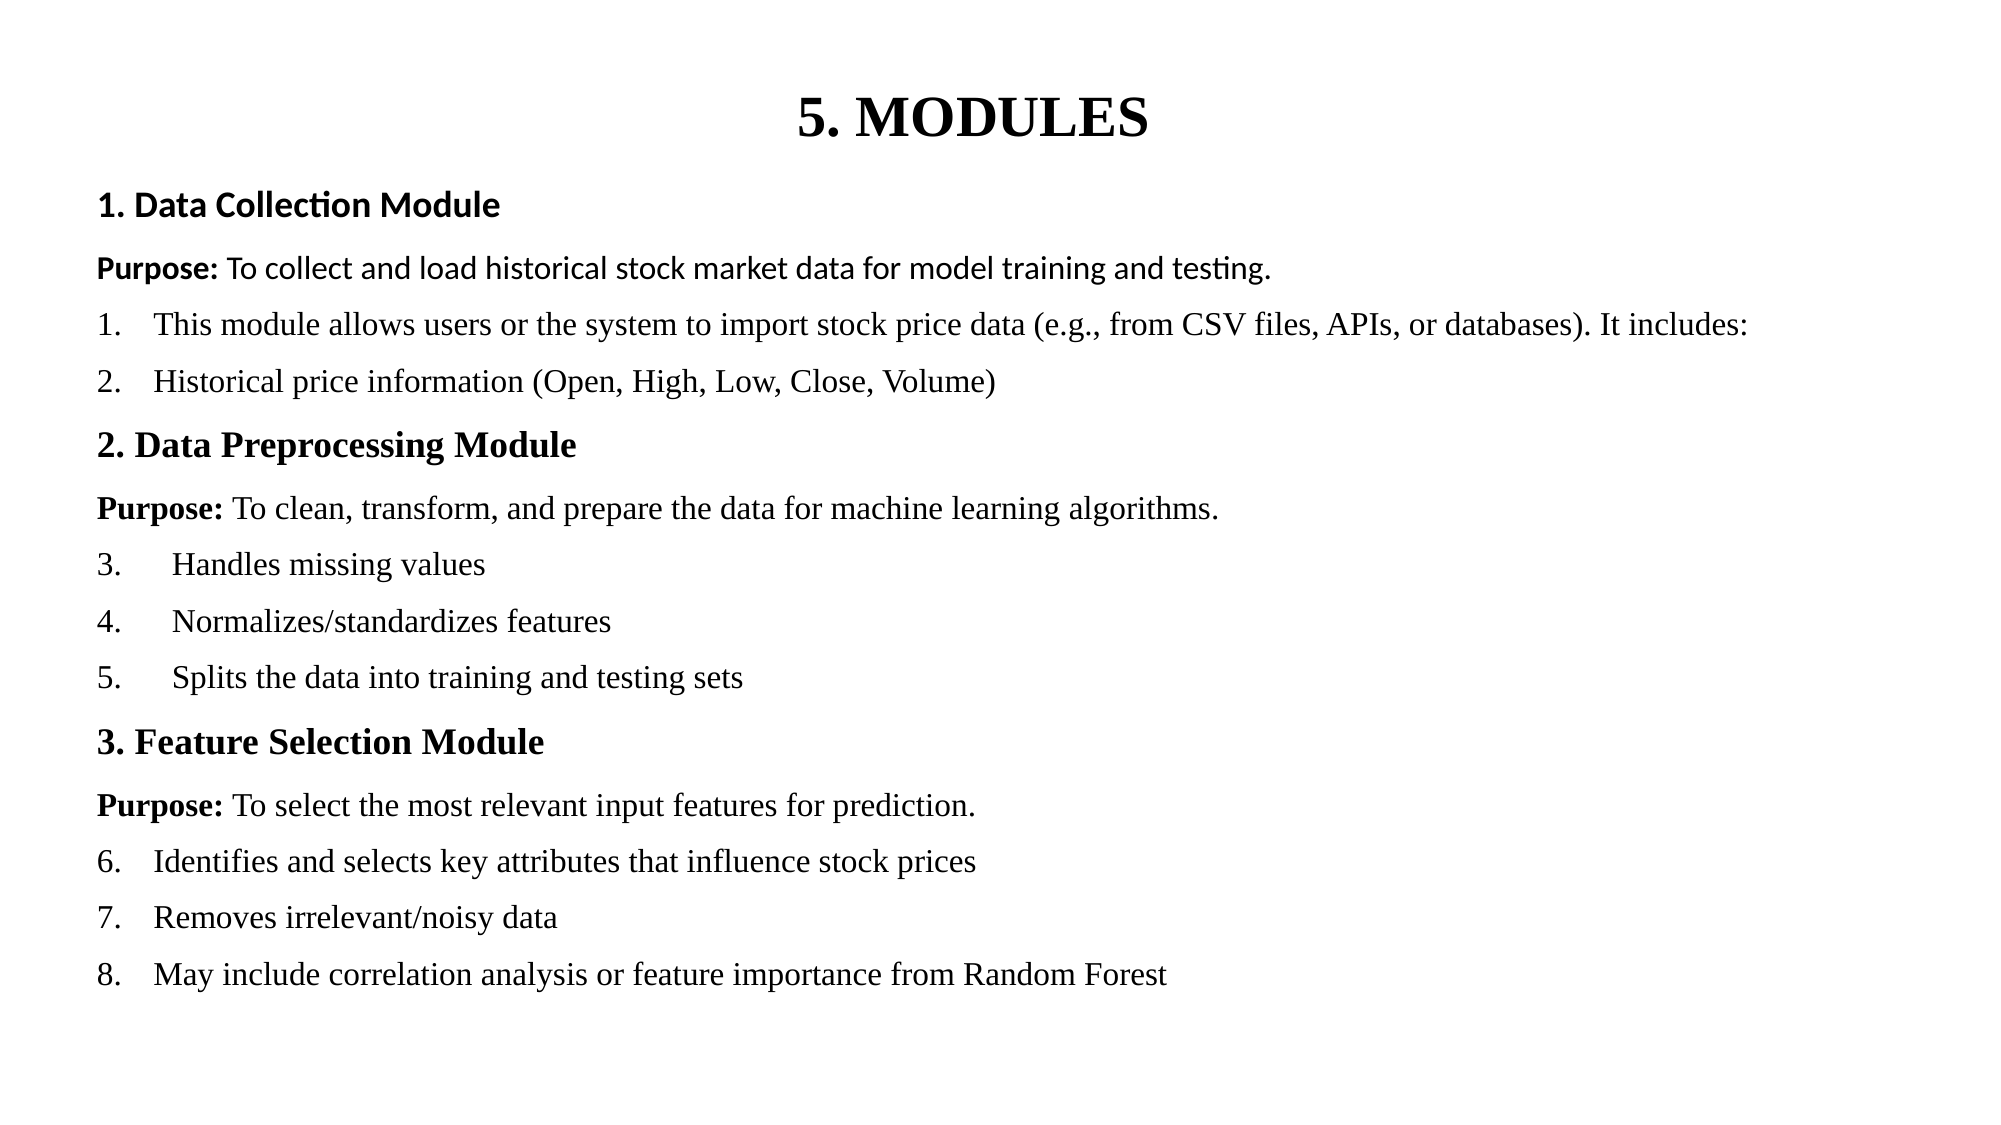

# 5. MODULES
1. Data Collection Module
Purpose: To collect and load historical stock market data for model training and testing.
This module allows users or the system to import stock price data (e.g., from CSV files, APIs, or databases). It includes:
Historical price information (Open, High, Low, Close, Volume)
2. Data Preprocessing Module
Purpose: To clean, transform, and prepare the data for machine learning algorithms.
Handles missing values
Normalizes/standardizes features
Splits the data into training and testing sets
3. Feature Selection Module
Purpose: To select the most relevant input features for prediction.
Identifies and selects key attributes that influence stock prices
Removes irrelevant/noisy data
May include correlation analysis or feature importance from Random Forest